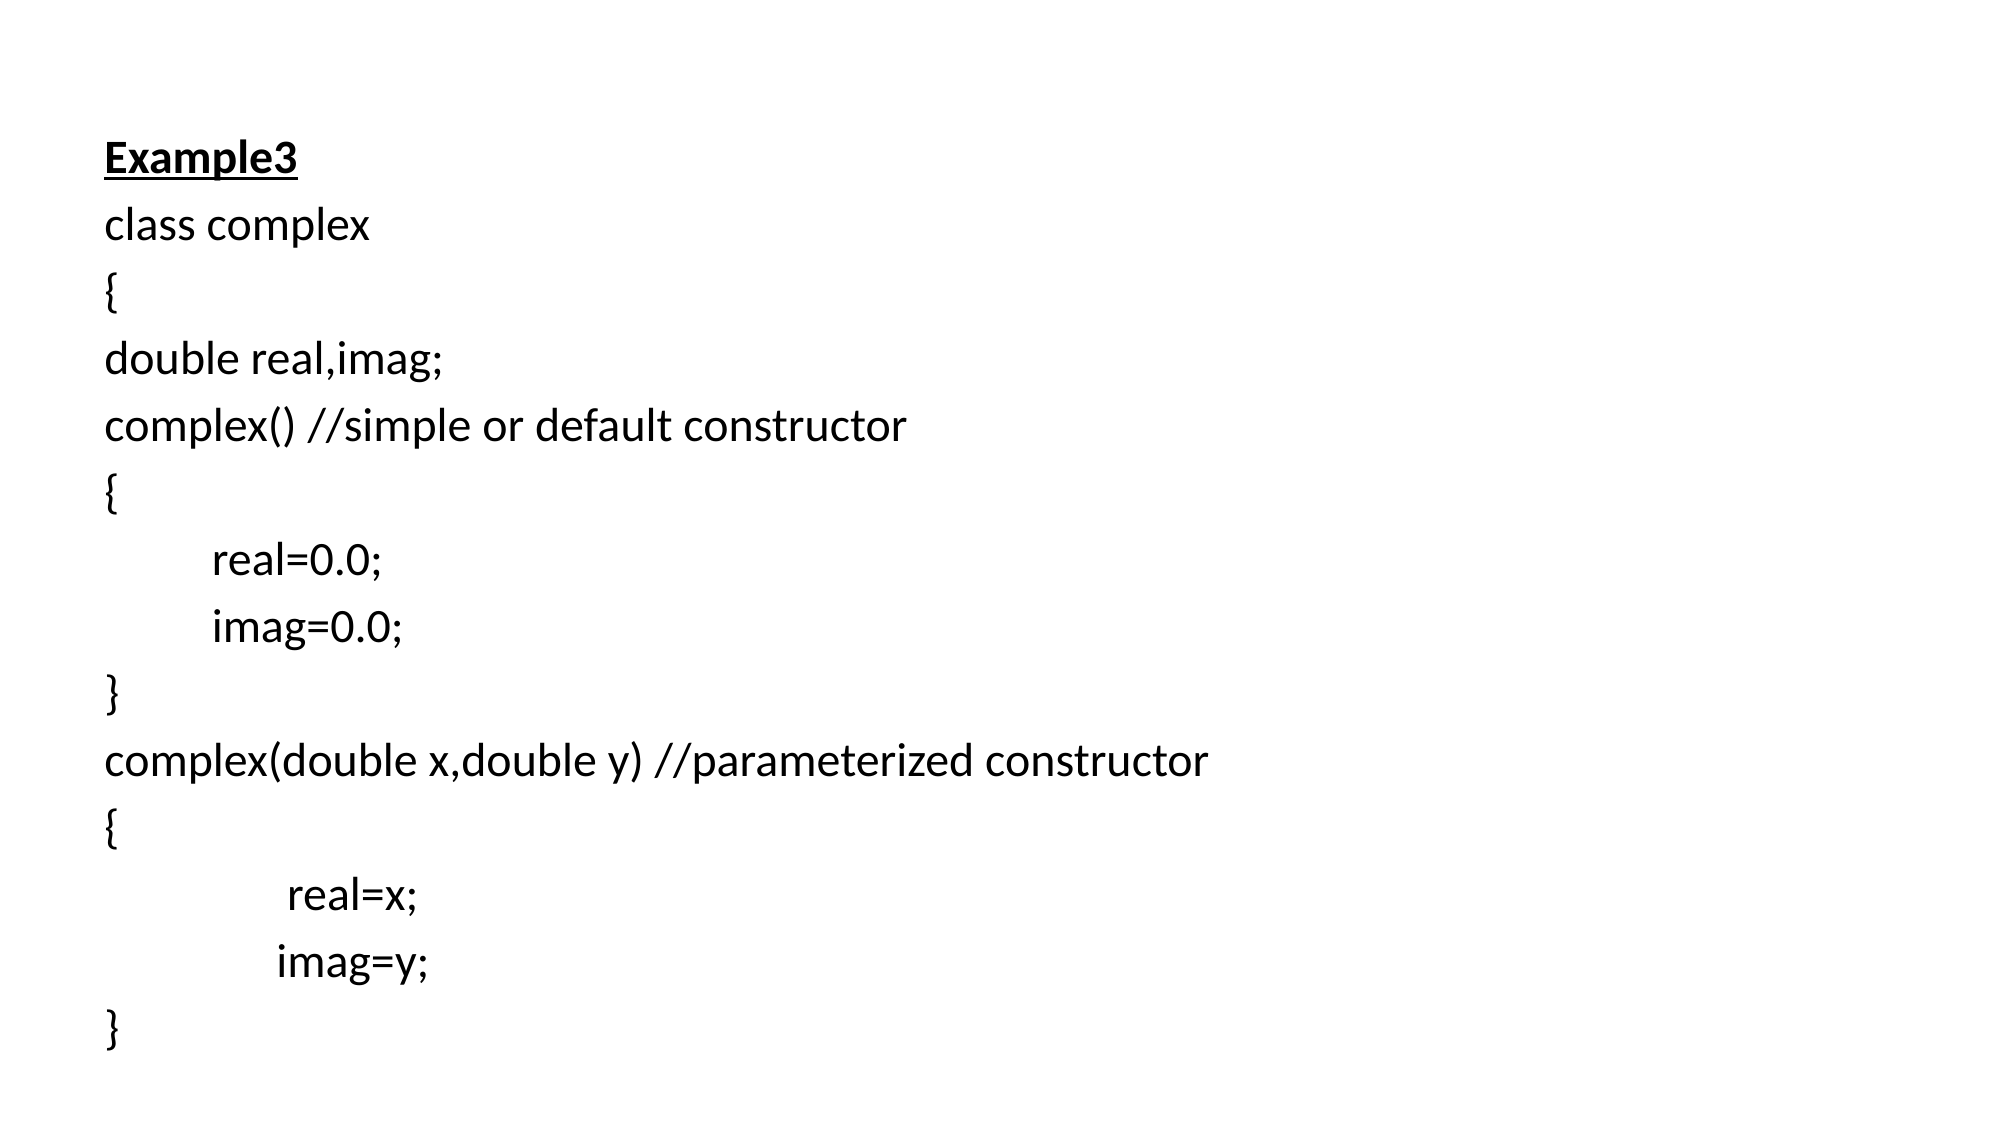

Example3
class complex
{
double real,imag;
complex() //simple or default constructor
{
          real=0.0;
          imag=0.0;
}
complex(double x,double y) //parameterized constructor
{
                 real=x;
                imag=y;
}